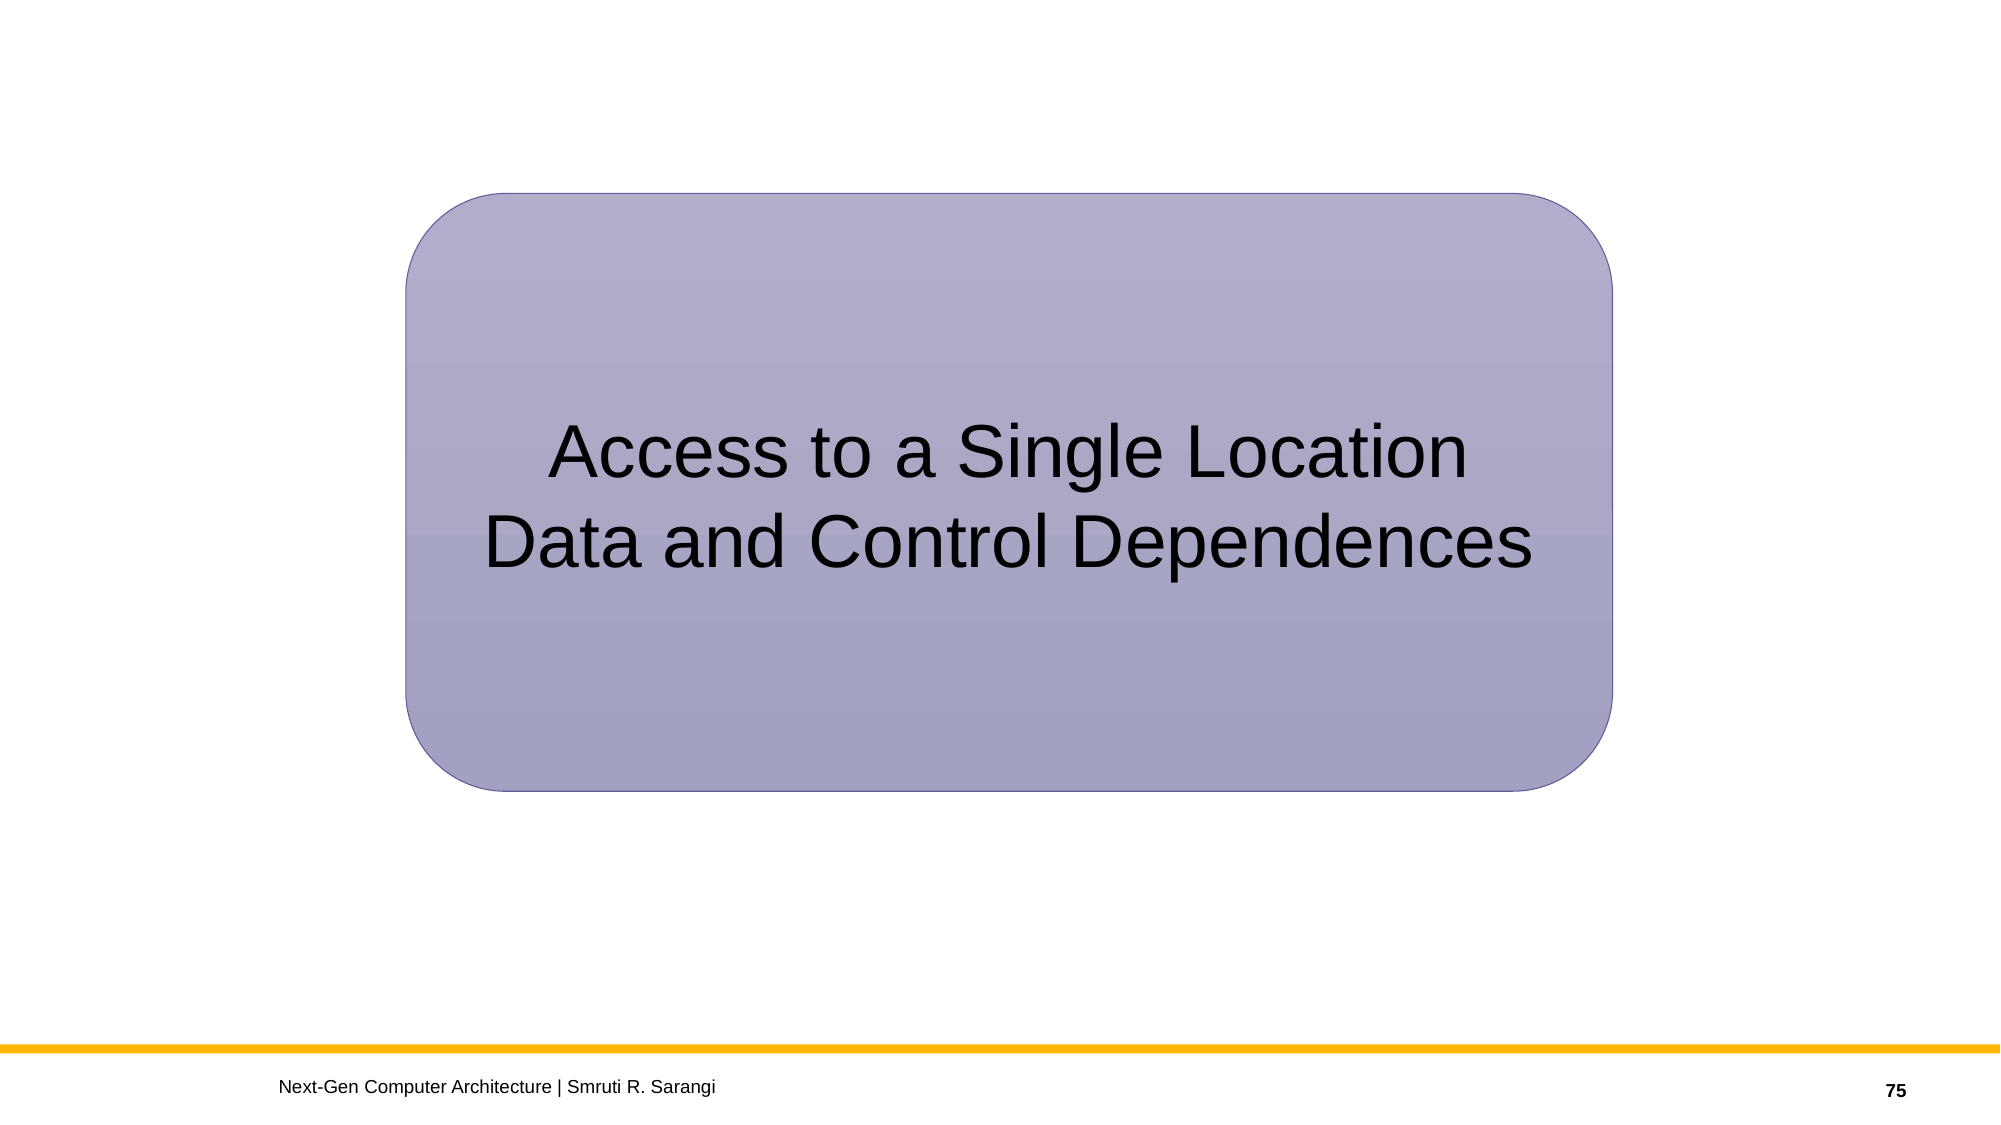

Access to a Single Location
Data and Control Dependences
Next-Gen Computer Architecture | Smruti R. Sarangi
75